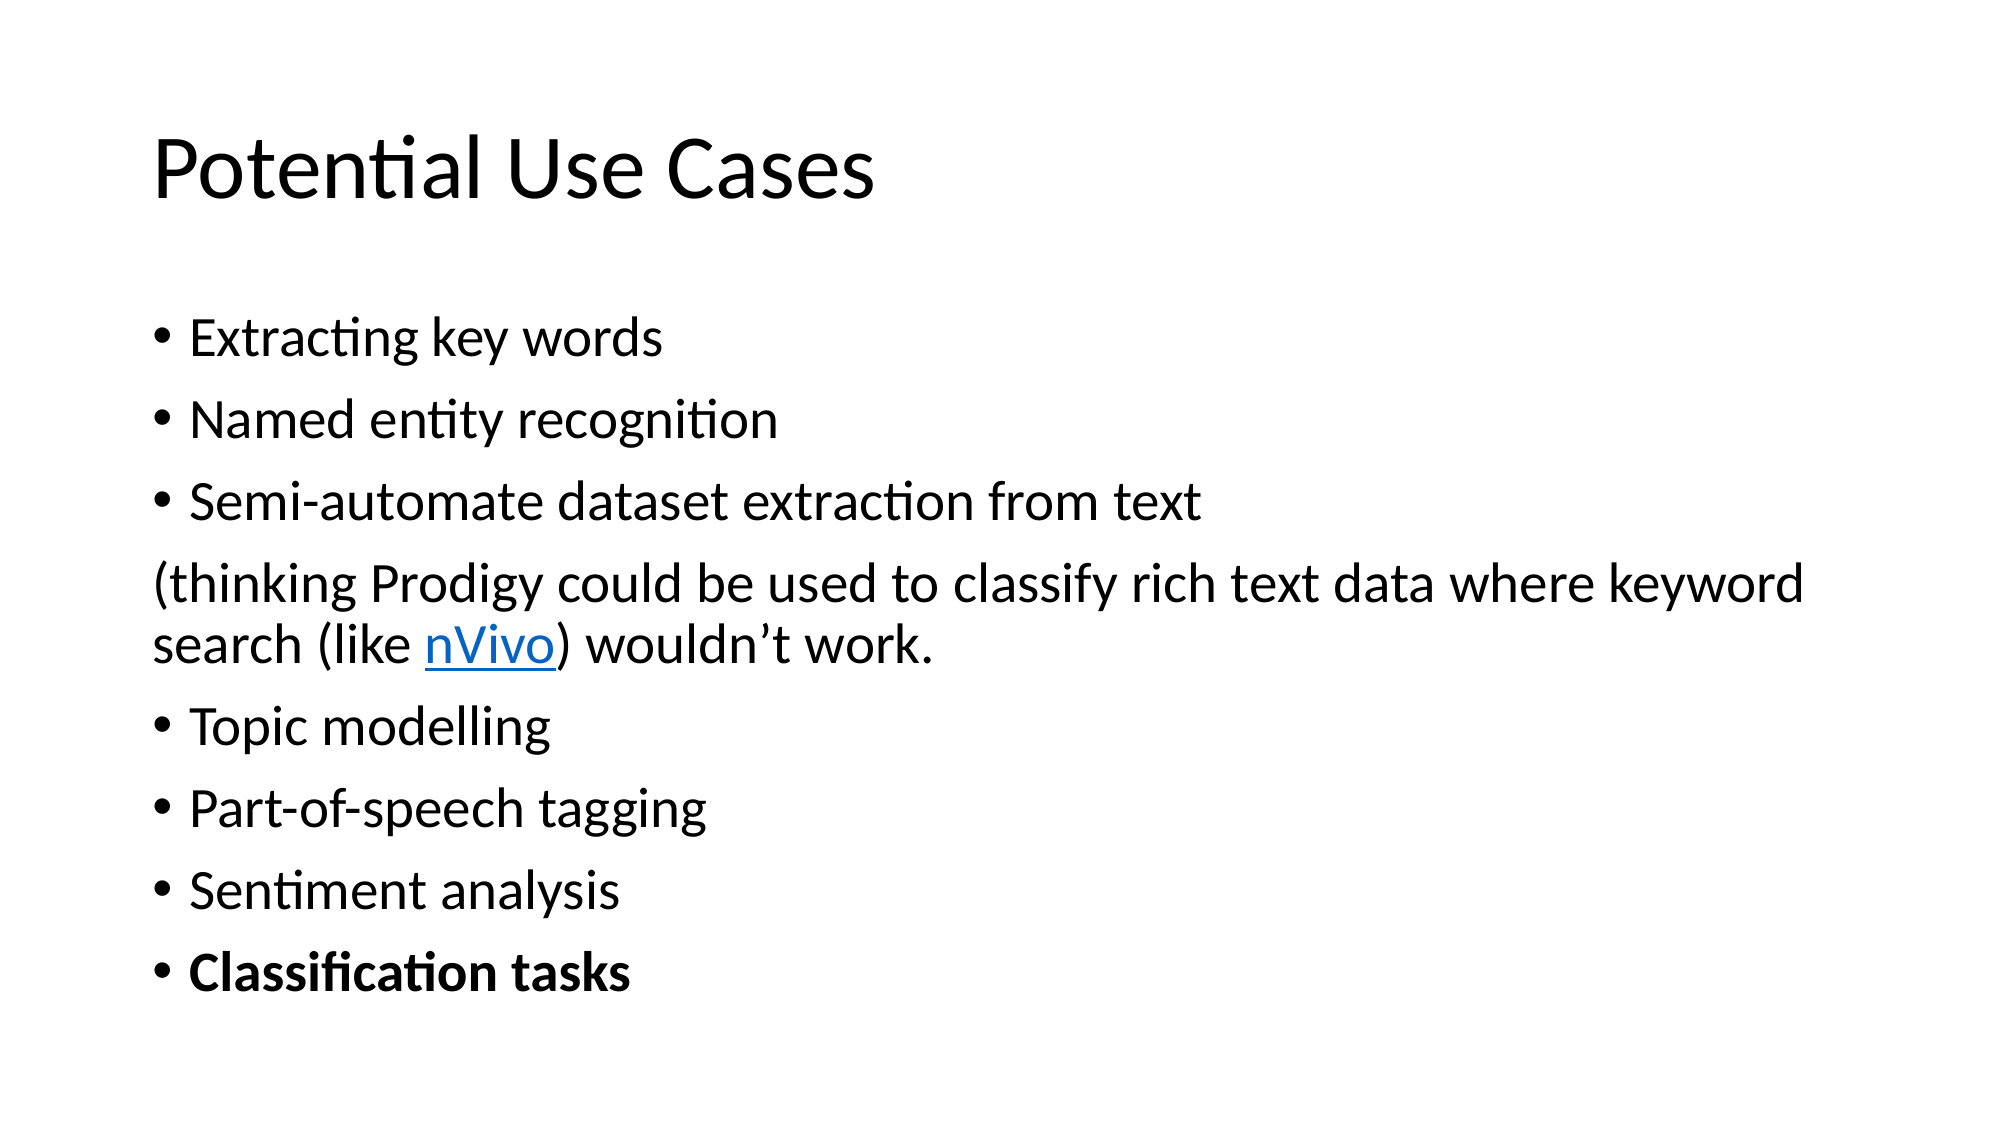

# Potential Use Cases
Extracting key words
Named entity recognition
Semi-automate dataset extraction from text
(thinking Prodigy could be used to classify rich text data where keyword search (like nVivo) wouldn’t work.
Topic modelling
Part-of-speech tagging
Sentiment analysis
Classification tasks